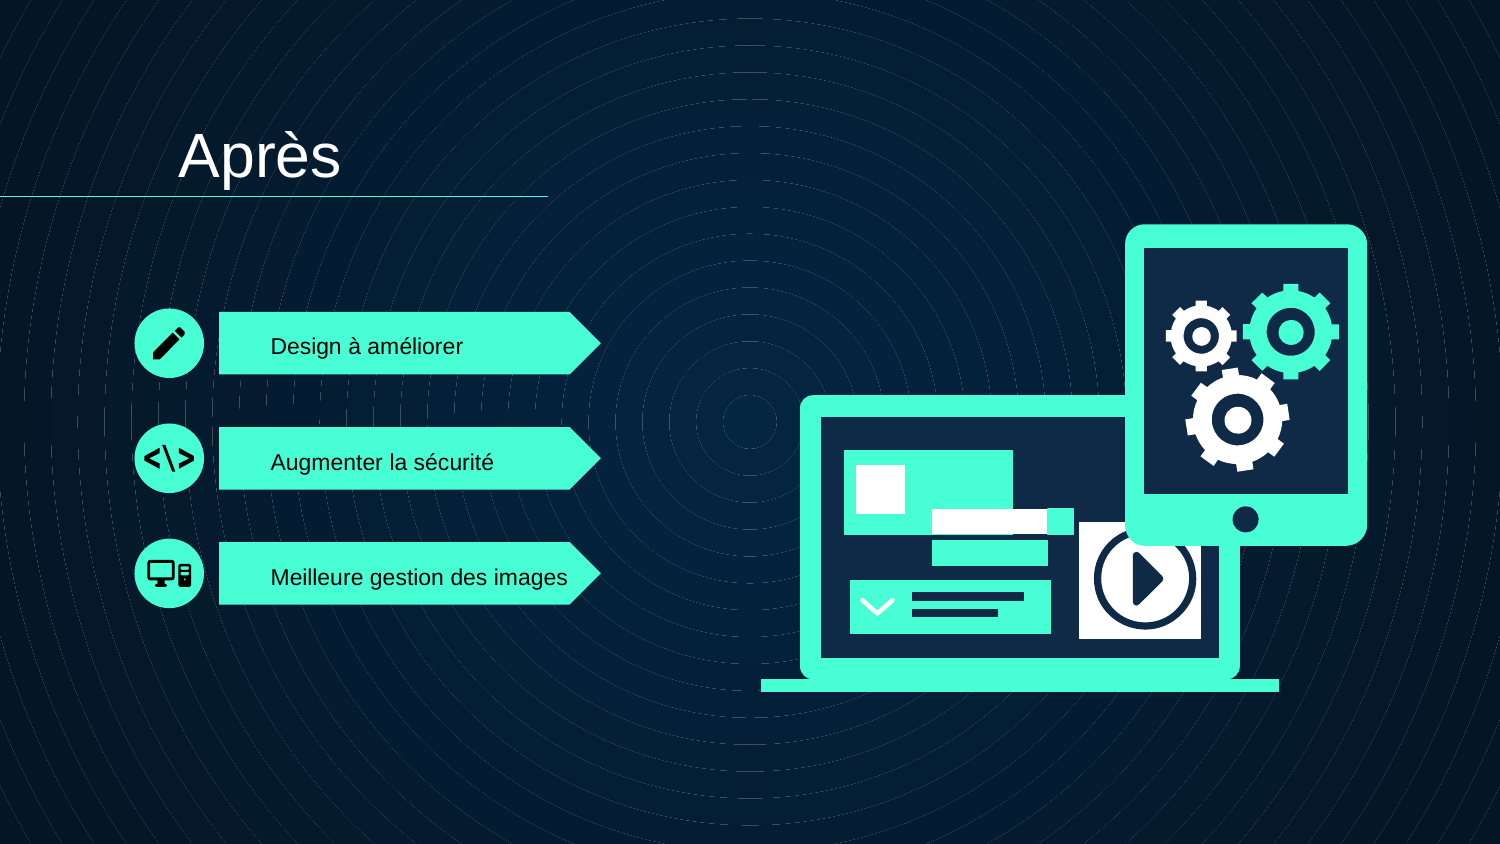

Après

# Design à améliorer

Augmenter la sécurité

Meilleure gestion des images